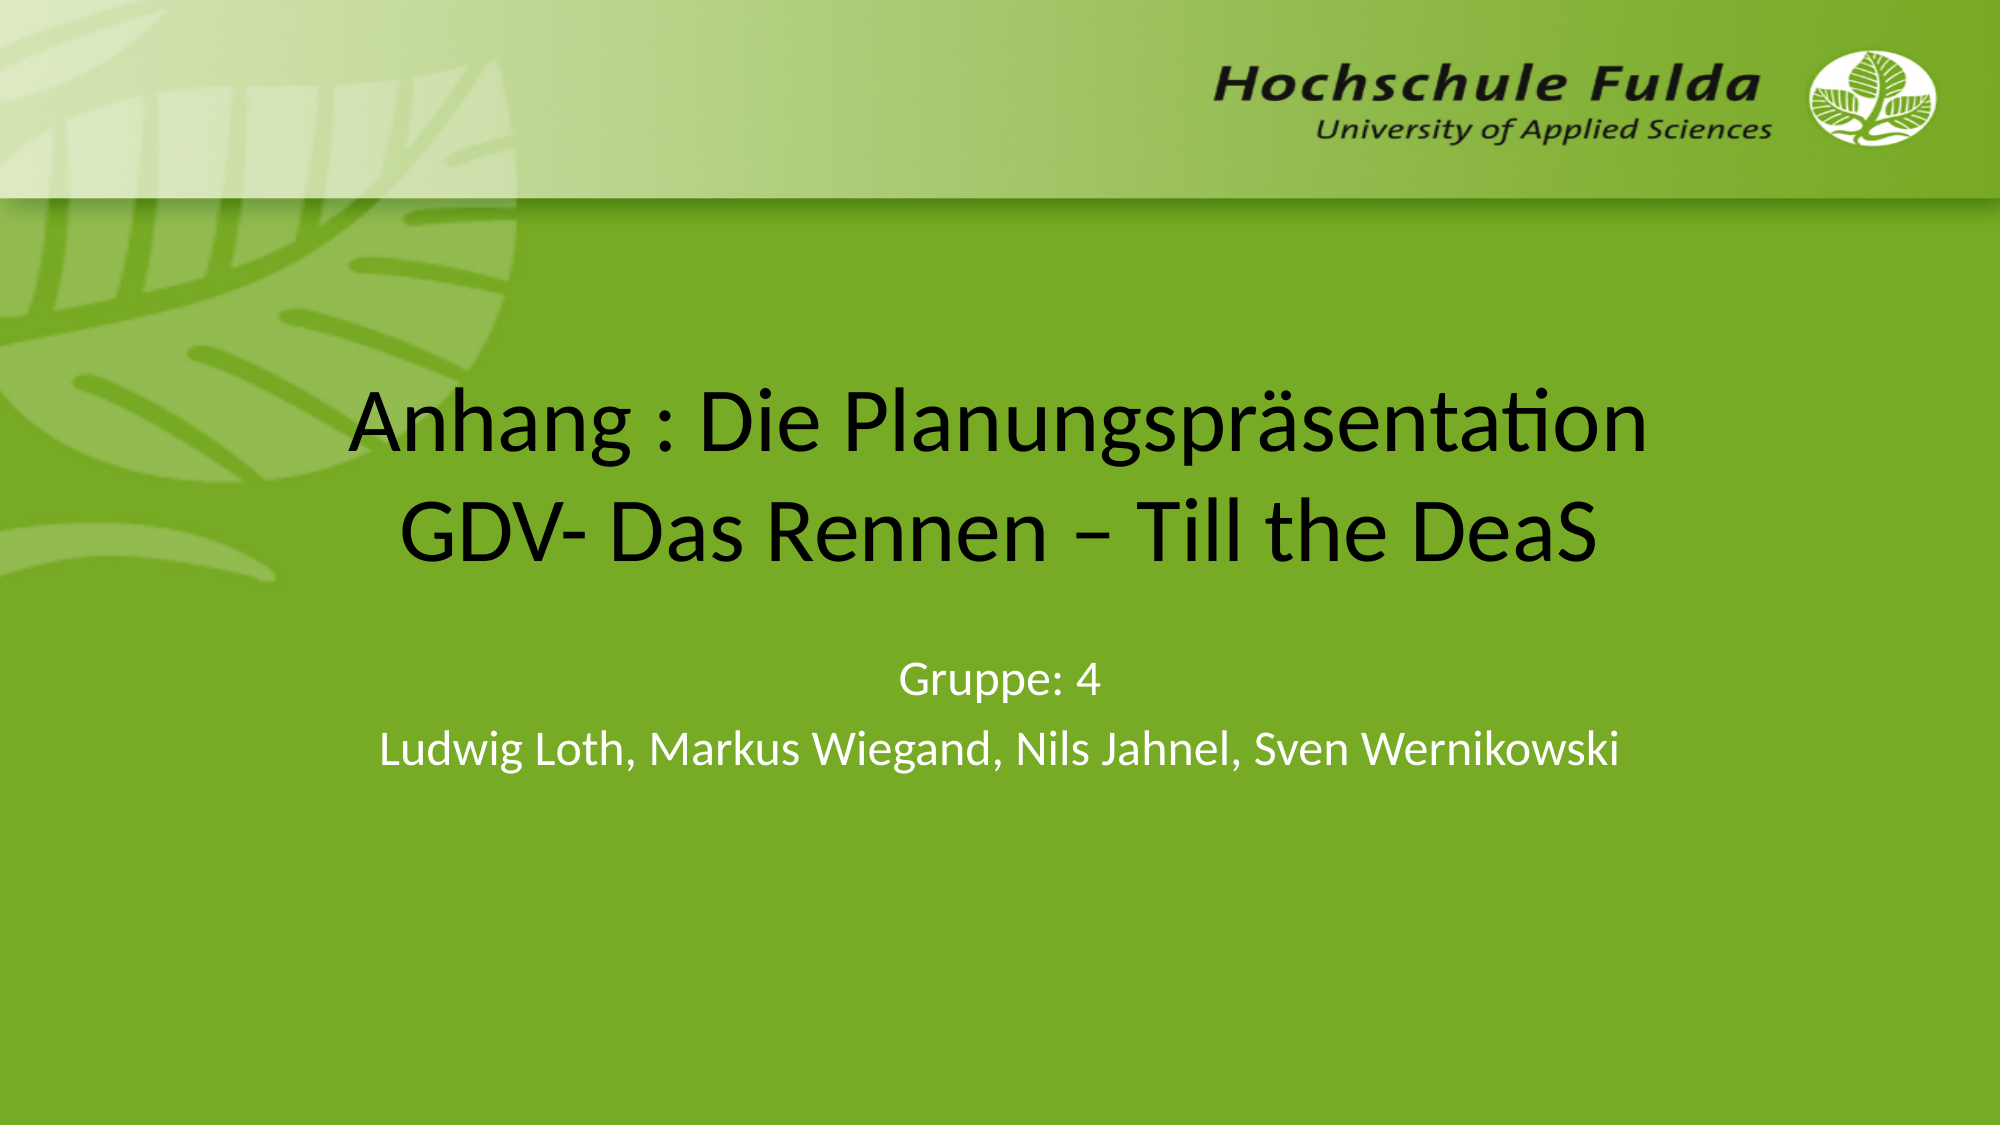

# Anhang : Die Planungspräsentation GDV- Das Rennen – Till the DeaS
Gruppe: 4
Ludwig Loth, Markus Wiegand, Nils Jahnel, Sven Wernikowski